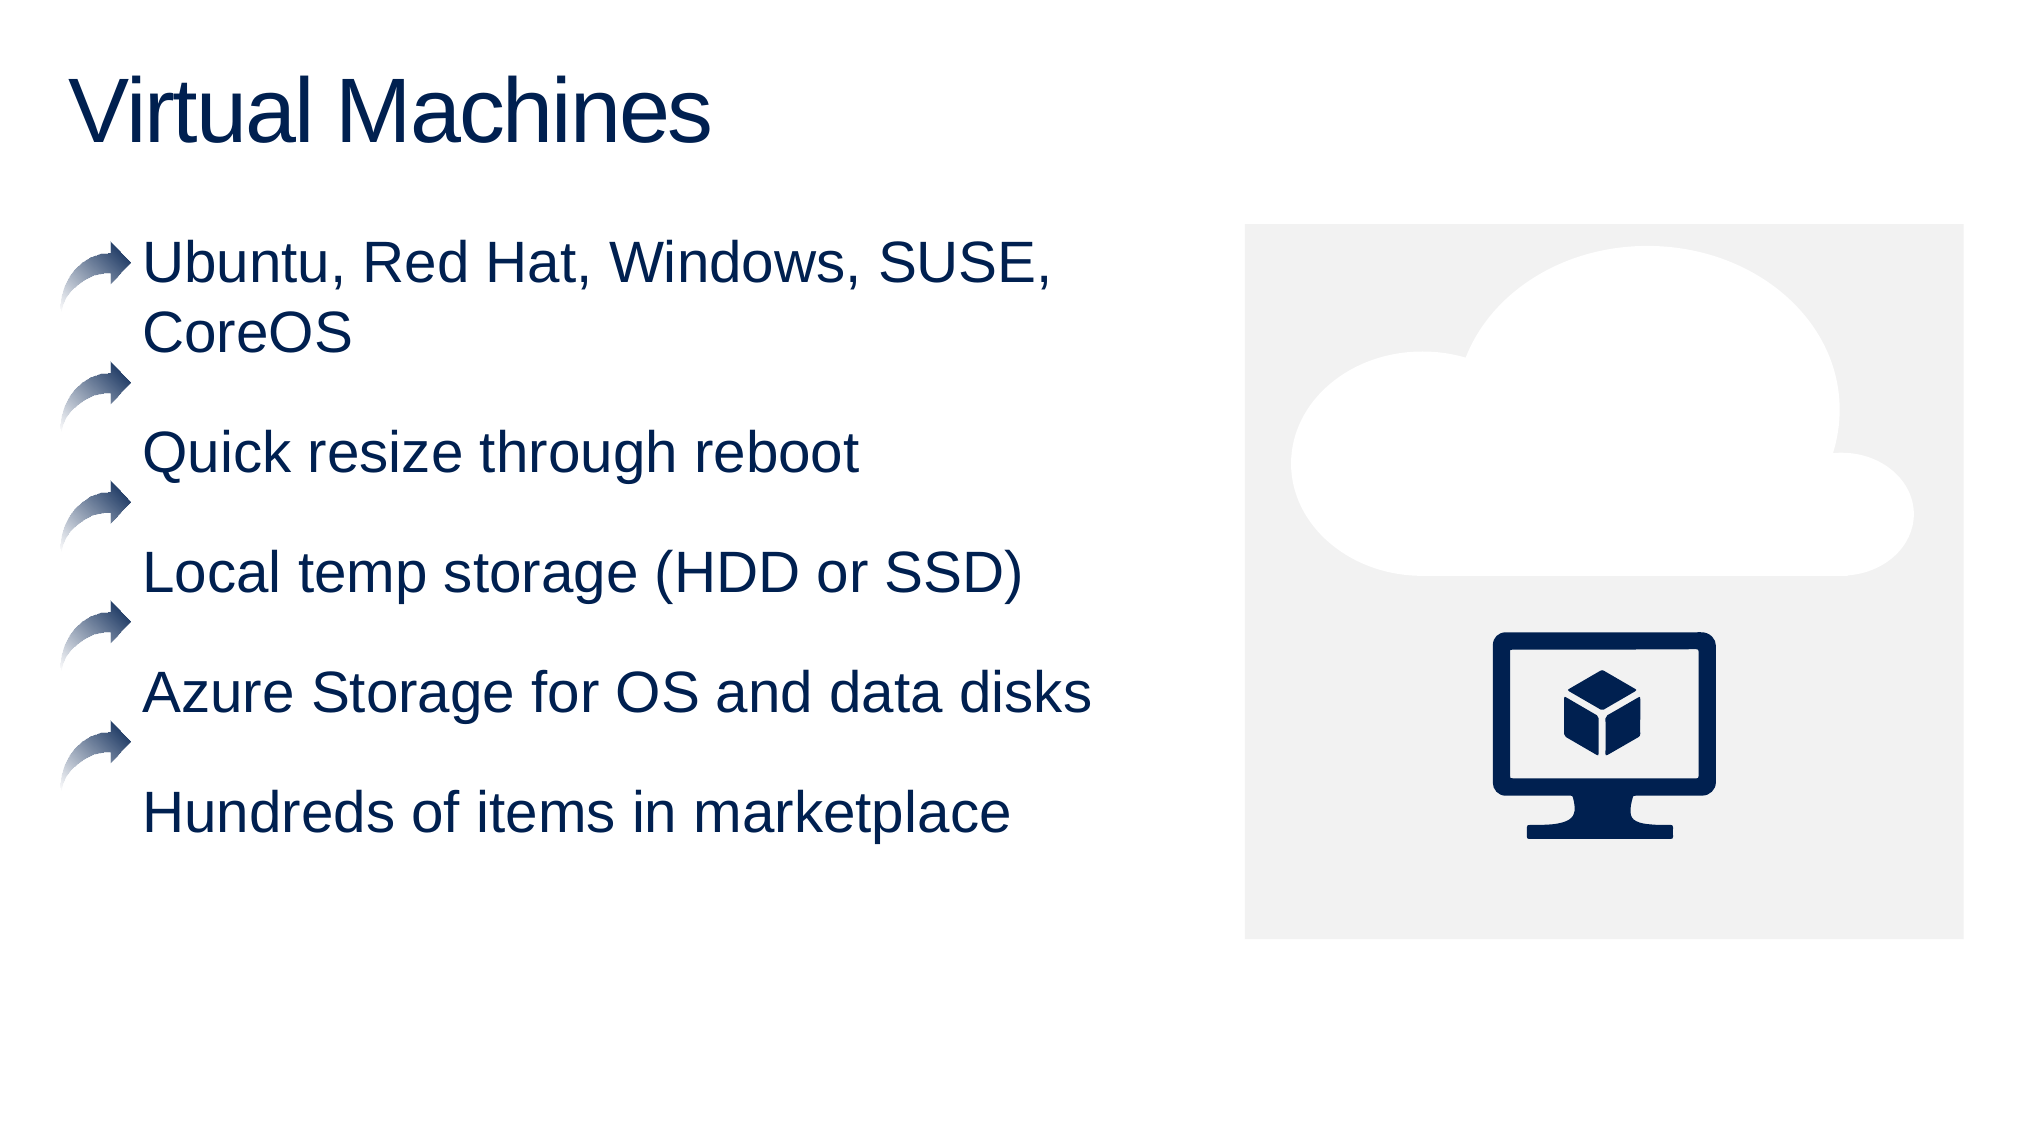

# Virtual Machines
Ubuntu, Red Hat, Windows, SUSE, CoreOS
Quick resize through reboot
Local temp storage (HDD or SSD)
Azure Storage for OS and data disks
Hundreds of items in marketplace